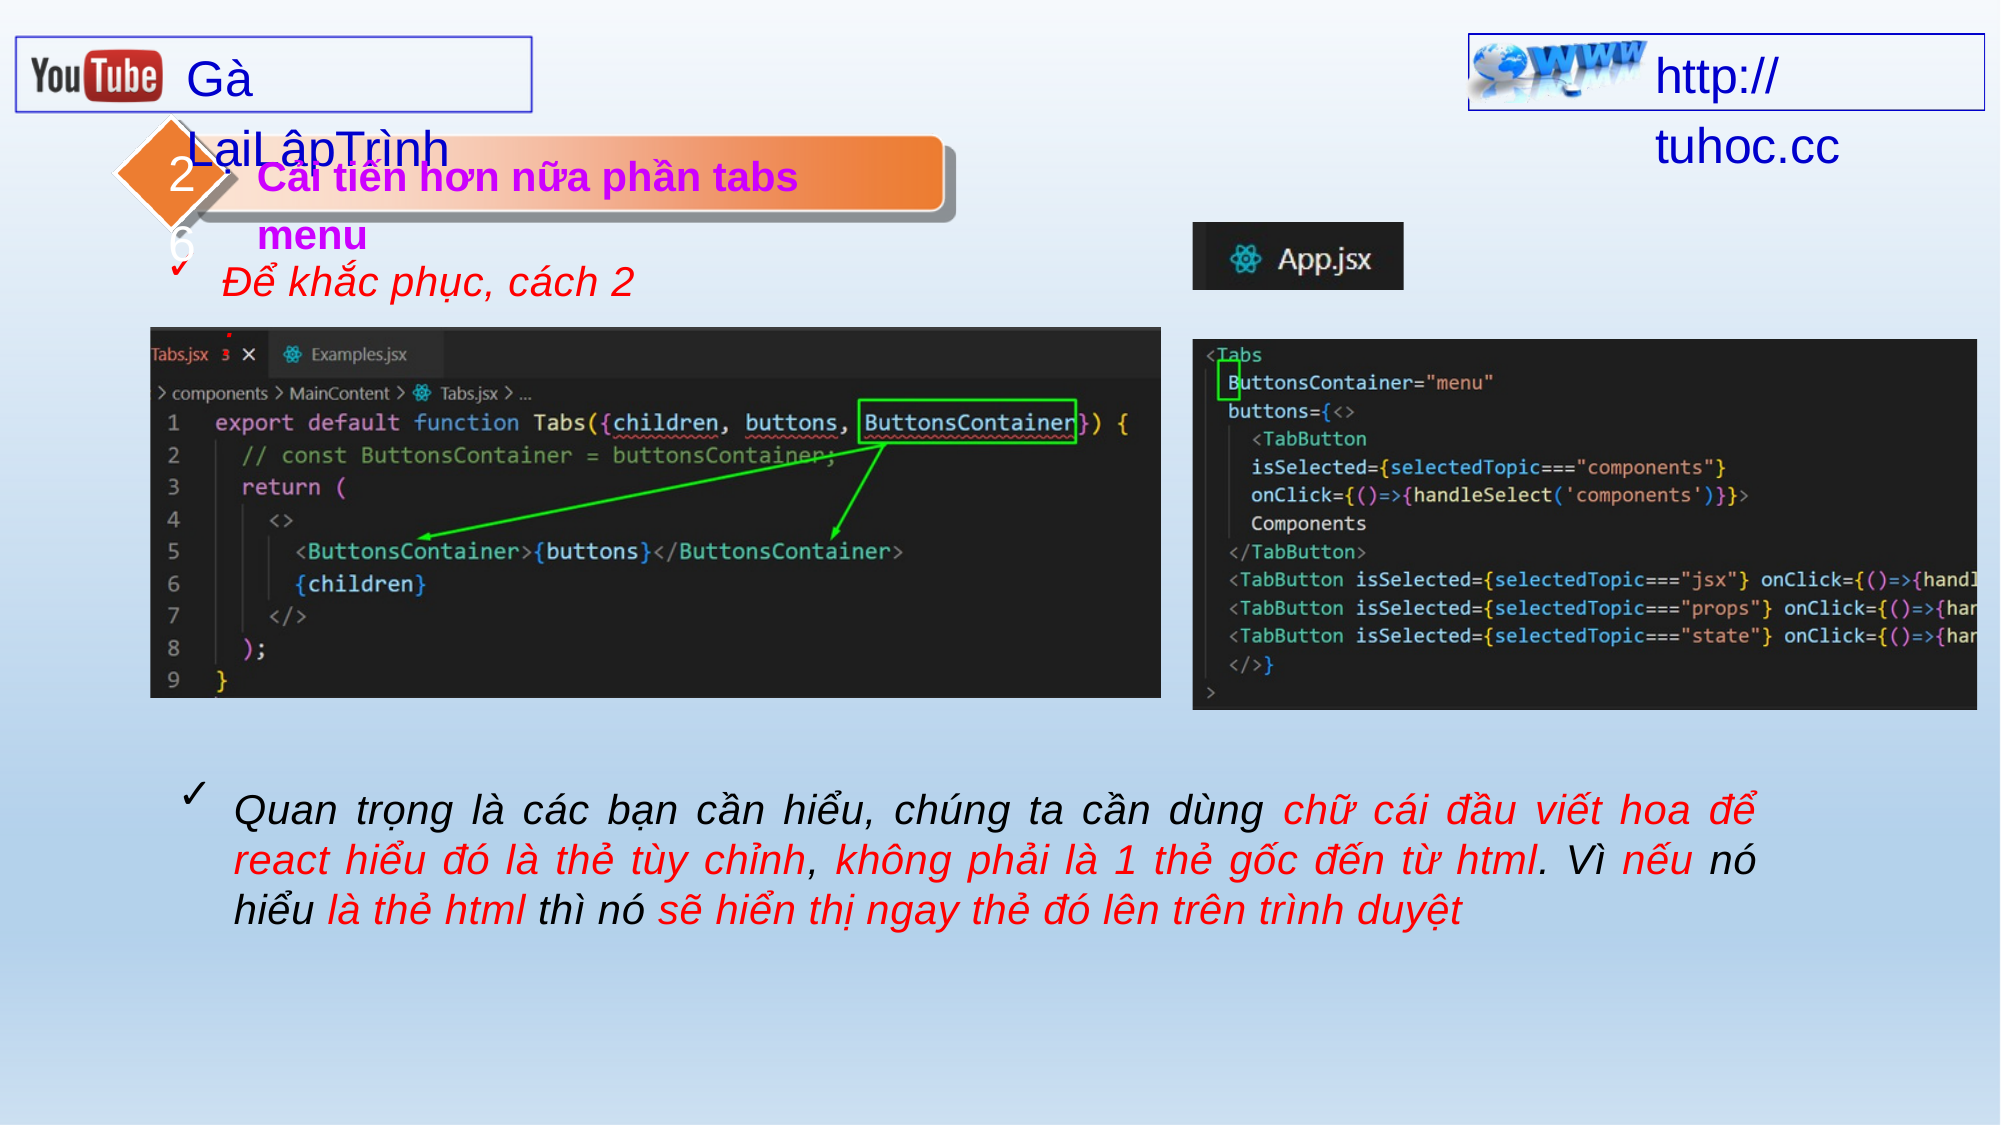

http:// tuhoc.cc

Gà LạiLậpTrình

26
Cải tiến hơn nữa phần tabs menu

✓
Để khắc phục, cách 2 :

✓
Quan trọng là các bạn cần hiểu, chúng ta cần dùng chữ cái đầu viết hoa để react hiểu đó là thẻ tùy chỉnh, không phải là 1 thẻ gốc đến từ html. Vì nếu nó hiểu là thẻ html thì nó sẽ hiển thị ngay thẻ đó lên trên trình duyệt